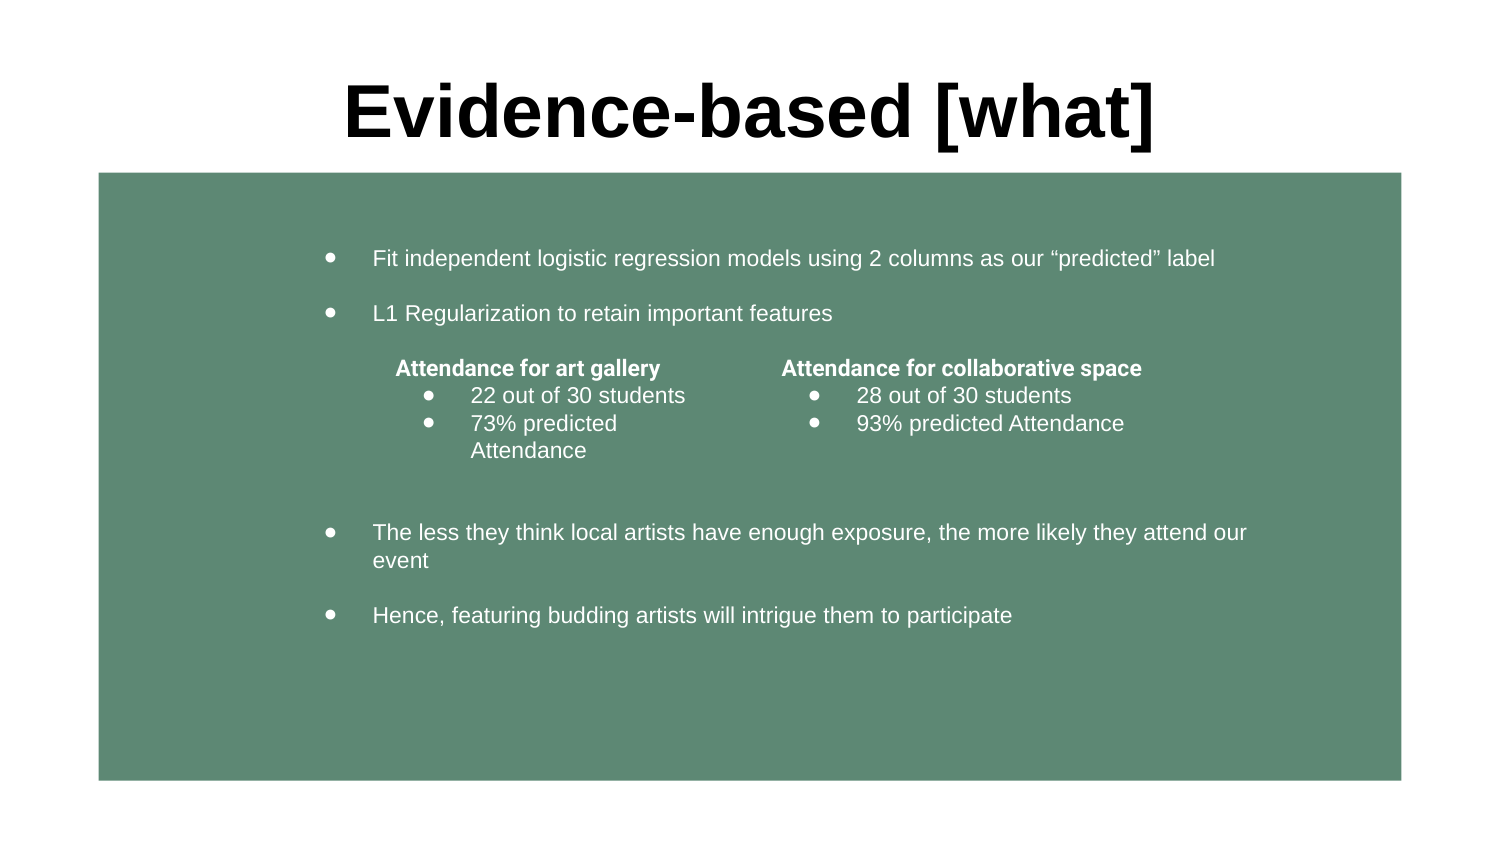

Evidence-based [what]

Fit independent logistic regression models using 2 columns as our “predicted” label

L1 Regularization to retain important features

The less they think local artists have enough exposure, the more likely they attend our event

Hence, featuring budding artists will intrigue them to participate

Attendance for art gallery
22 out of 30 students
73% predicted Attendance
Attendance for collaborative space
28 out of 30 students
93% predicted Attendance